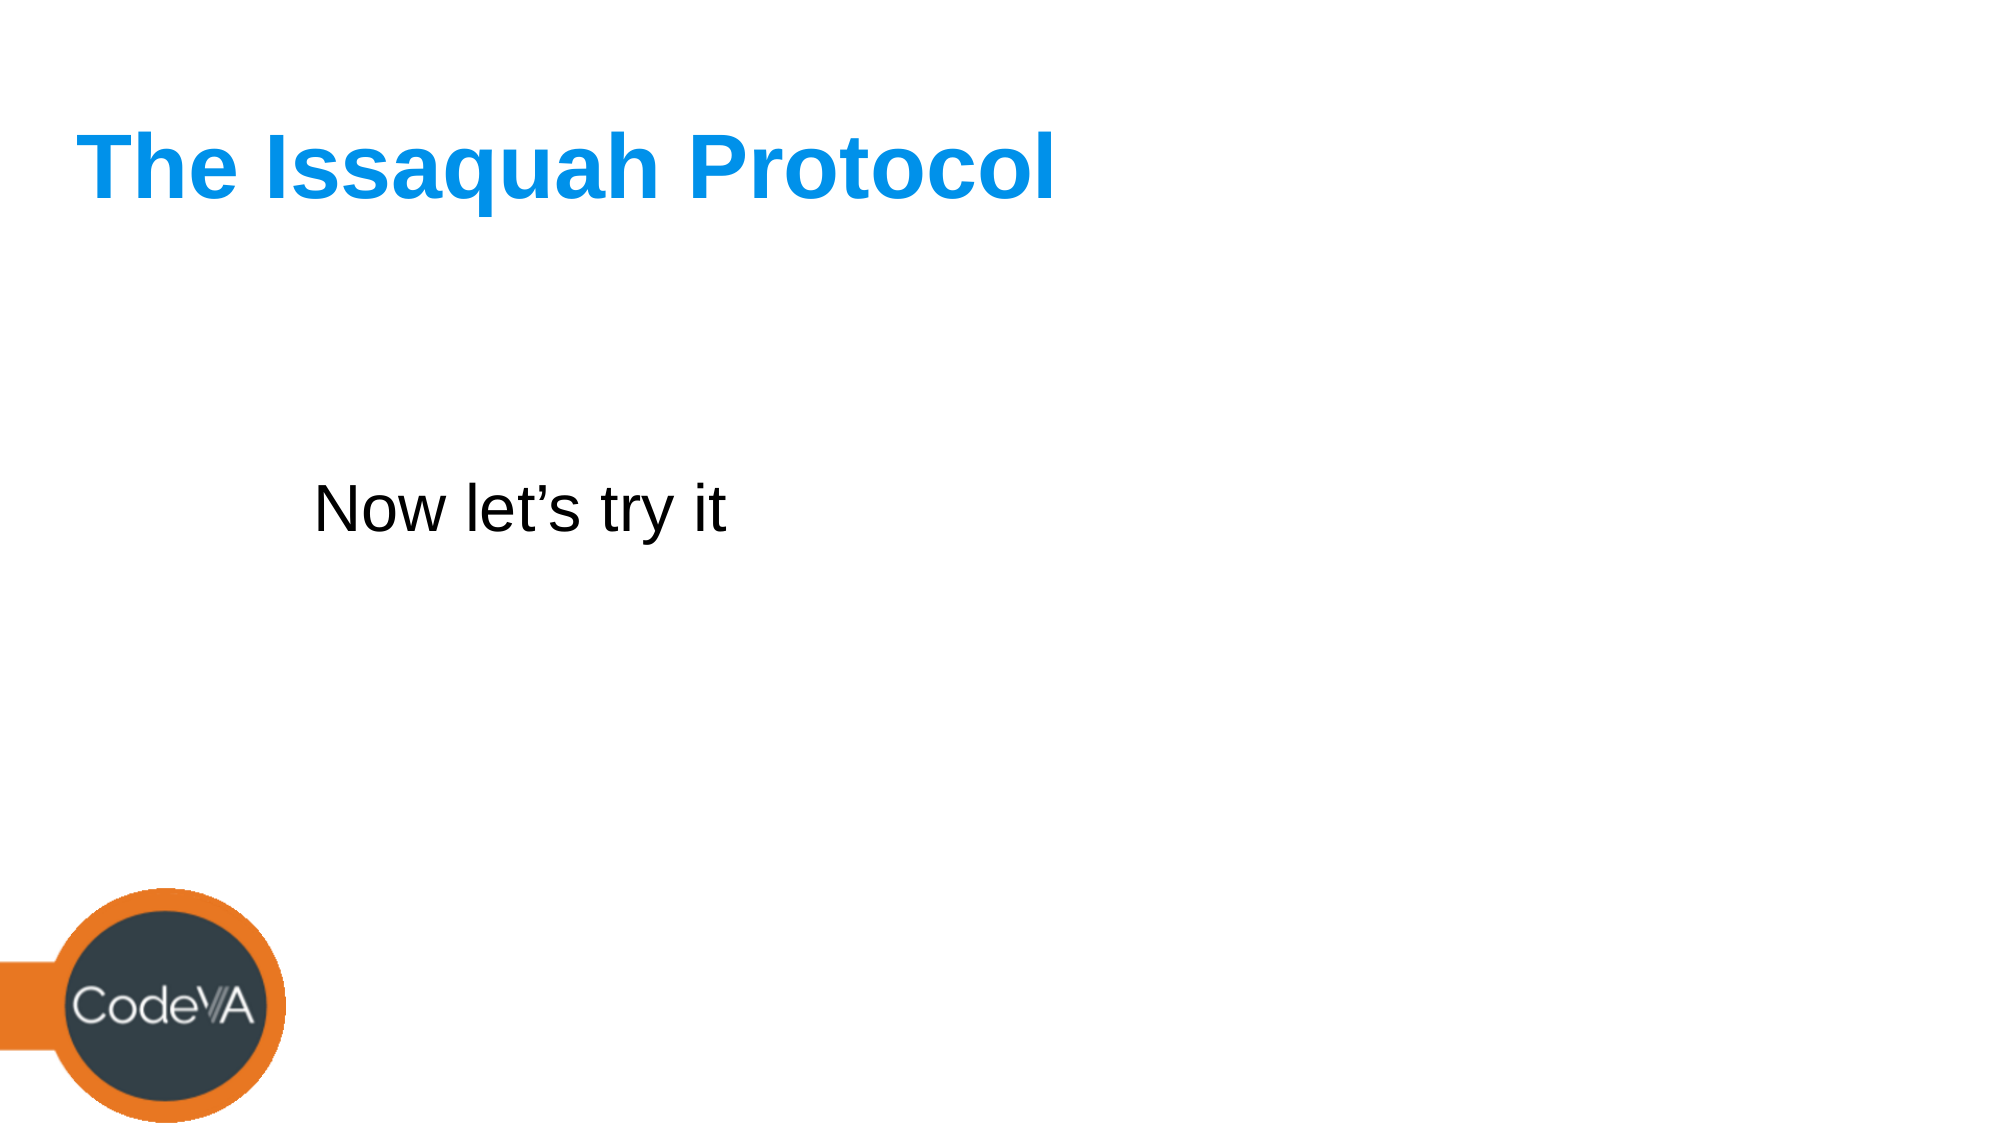

# The Issaquah Protocol

Now let’s try it